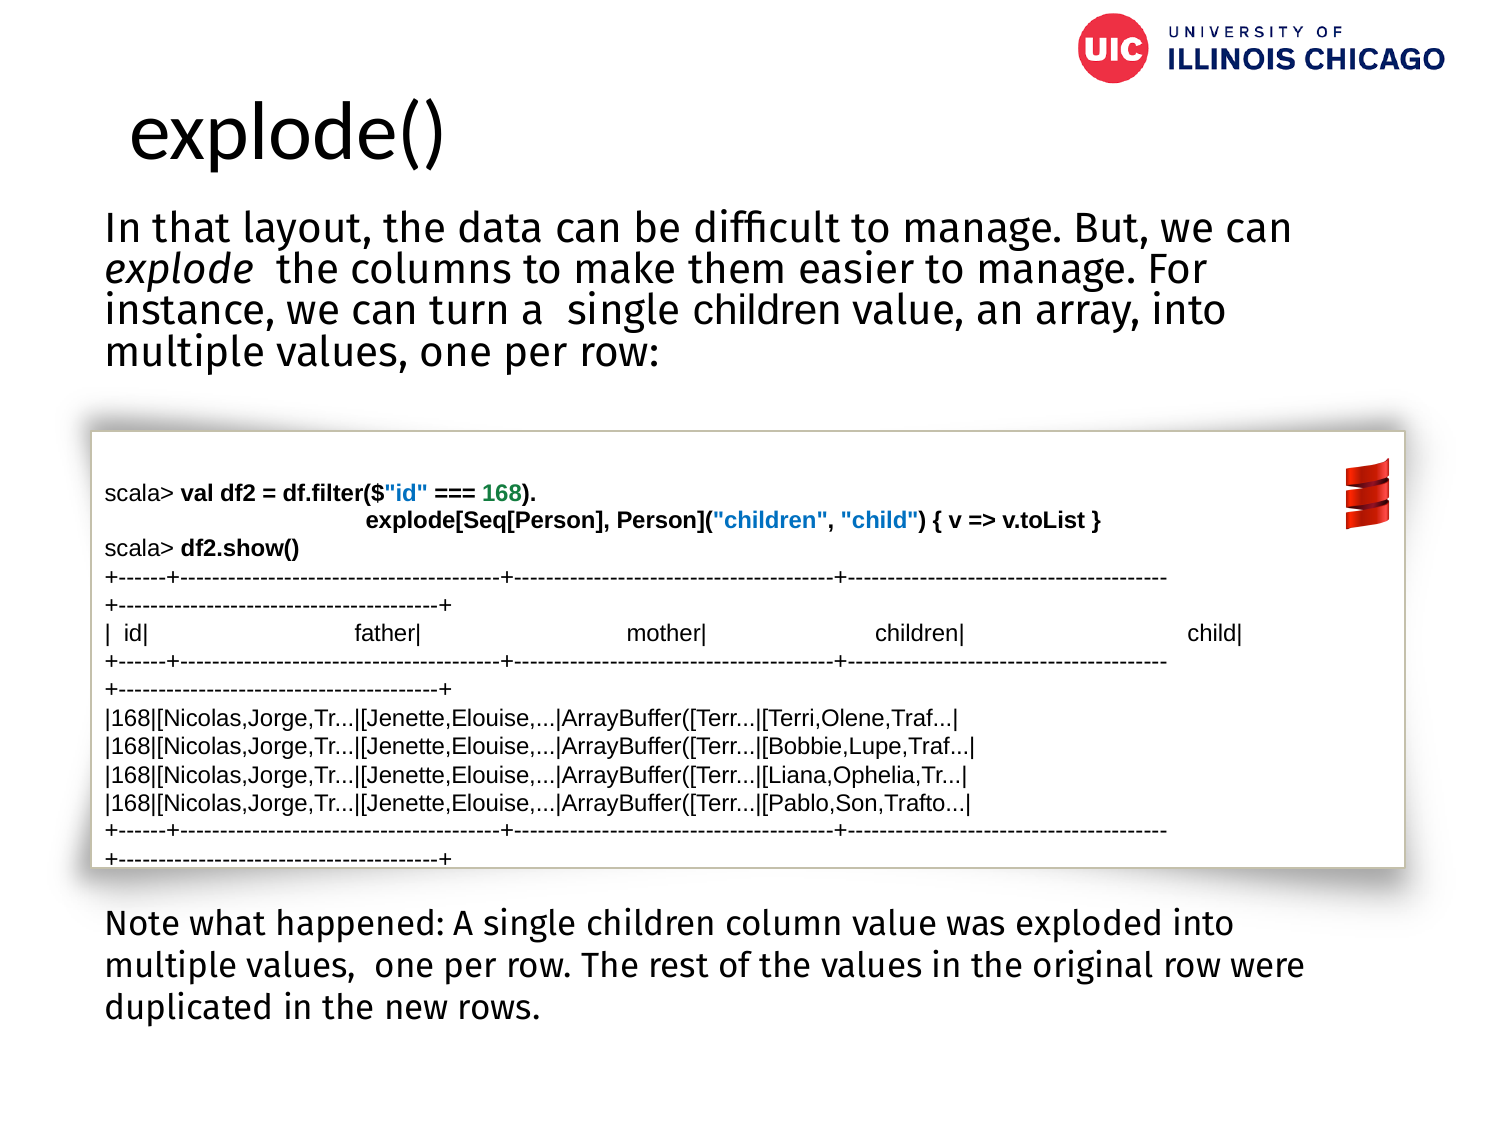

# explode()
In that layout, the data can be difficult to manage. But, we can explode  the columns to make them easier to manage. For instance, we can turn a  single children value, an array, into multiple values, one per row:

scala> val df2 = df.filter($"id" === 168).
explode[Seq[Person], Person]("children", "child") { v => v.toList }
scala> df2.show()
+-­‐-­‐-­‐+-­‐-­‐-­‐-­‐-­‐-­‐-­‐-­‐-­‐-­‐-­‐-­‐-­‐-­‐-­‐-­‐-­‐-­‐-­‐-­‐+-­‐-­‐-­‐-­‐-­‐-­‐-­‐-­‐-­‐-­‐-­‐-­‐-­‐-­‐-­‐-­‐-­‐-­‐-­‐-­‐+-­‐-­‐-­‐-­‐-­‐-­‐-­‐-­‐-­‐-­‐-­‐-­‐-­‐-­‐-­‐-­‐-­‐-­‐-­‐-­‐+-­‐-­‐-­‐-­‐-­‐-­‐-­‐-­‐-­‐-­‐-­‐-­‐-­‐-­‐-­‐-­‐-­‐-­‐-­‐-­‐+
|  id|	father|	mother|	children|	child|
+-­‐-­‐-­‐+-­‐-­‐-­‐-­‐-­‐-­‐-­‐-­‐-­‐-­‐-­‐-­‐-­‐-­‐-­‐-­‐-­‐-­‐-­‐-­‐+-­‐-­‐-­‐-­‐-­‐-­‐-­‐-­‐-­‐-­‐-­‐-­‐-­‐-­‐-­‐-­‐-­‐-­‐-­‐-­‐+-­‐-­‐-­‐-­‐-­‐-­‐-­‐-­‐-­‐-­‐-­‐-­‐-­‐-­‐-­‐-­‐-­‐-­‐-­‐-­‐+-­‐-­‐-­‐-­‐-­‐-­‐-­‐-­‐-­‐-­‐-­‐-­‐-­‐-­‐-­‐-­‐-­‐-­‐-­‐-­‐+
|168|[Nicolas,Jorge,Tr...|[Jenette,Elouise,...|ArrayBuffer([Terr...|[Terri,Olene,Traf...|
|168|[Nicolas,Jorge,Tr...|[Jenette,Elouise,...|ArrayBuffer([Terr...|[Bobbie,Lupe,Traf...|
|168|[Nicolas,Jorge,Tr...|[Jenette,Elouise,...|ArrayBuffer([Terr...|[Liana,Ophelia,Tr...|
|168|[Nicolas,Jorge,Tr...|[Jenette,Elouise,...|ArrayBuffer([Terr...|[Pablo,Son,Trafto...|
+-­‐-­‐-­‐+-­‐-­‐-­‐-­‐-­‐-­‐-­‐-­‐-­‐-­‐-­‐-­‐-­‐-­‐-­‐-­‐-­‐-­‐-­‐-­‐+-­‐-­‐-­‐-­‐-­‐-­‐-­‐-­‐-­‐-­‐-­‐-­‐-­‐-­‐-­‐-­‐-­‐-­‐-­‐-­‐+-­‐-­‐-­‐-­‐-­‐-­‐-­‐-­‐-­‐-­‐-­‐-­‐-­‐-­‐-­‐-­‐-­‐-­‐-­‐-­‐+-­‐-­‐-­‐-­‐-­‐-­‐-­‐-­‐-­‐-­‐-­‐-­‐-­‐-­‐-­‐-­‐-­‐-­‐-­‐-­‐+
Note what happened: A single children column value was exploded into multiple values,  one per row. The rest of the values in the original row were duplicated in the new rows.
86